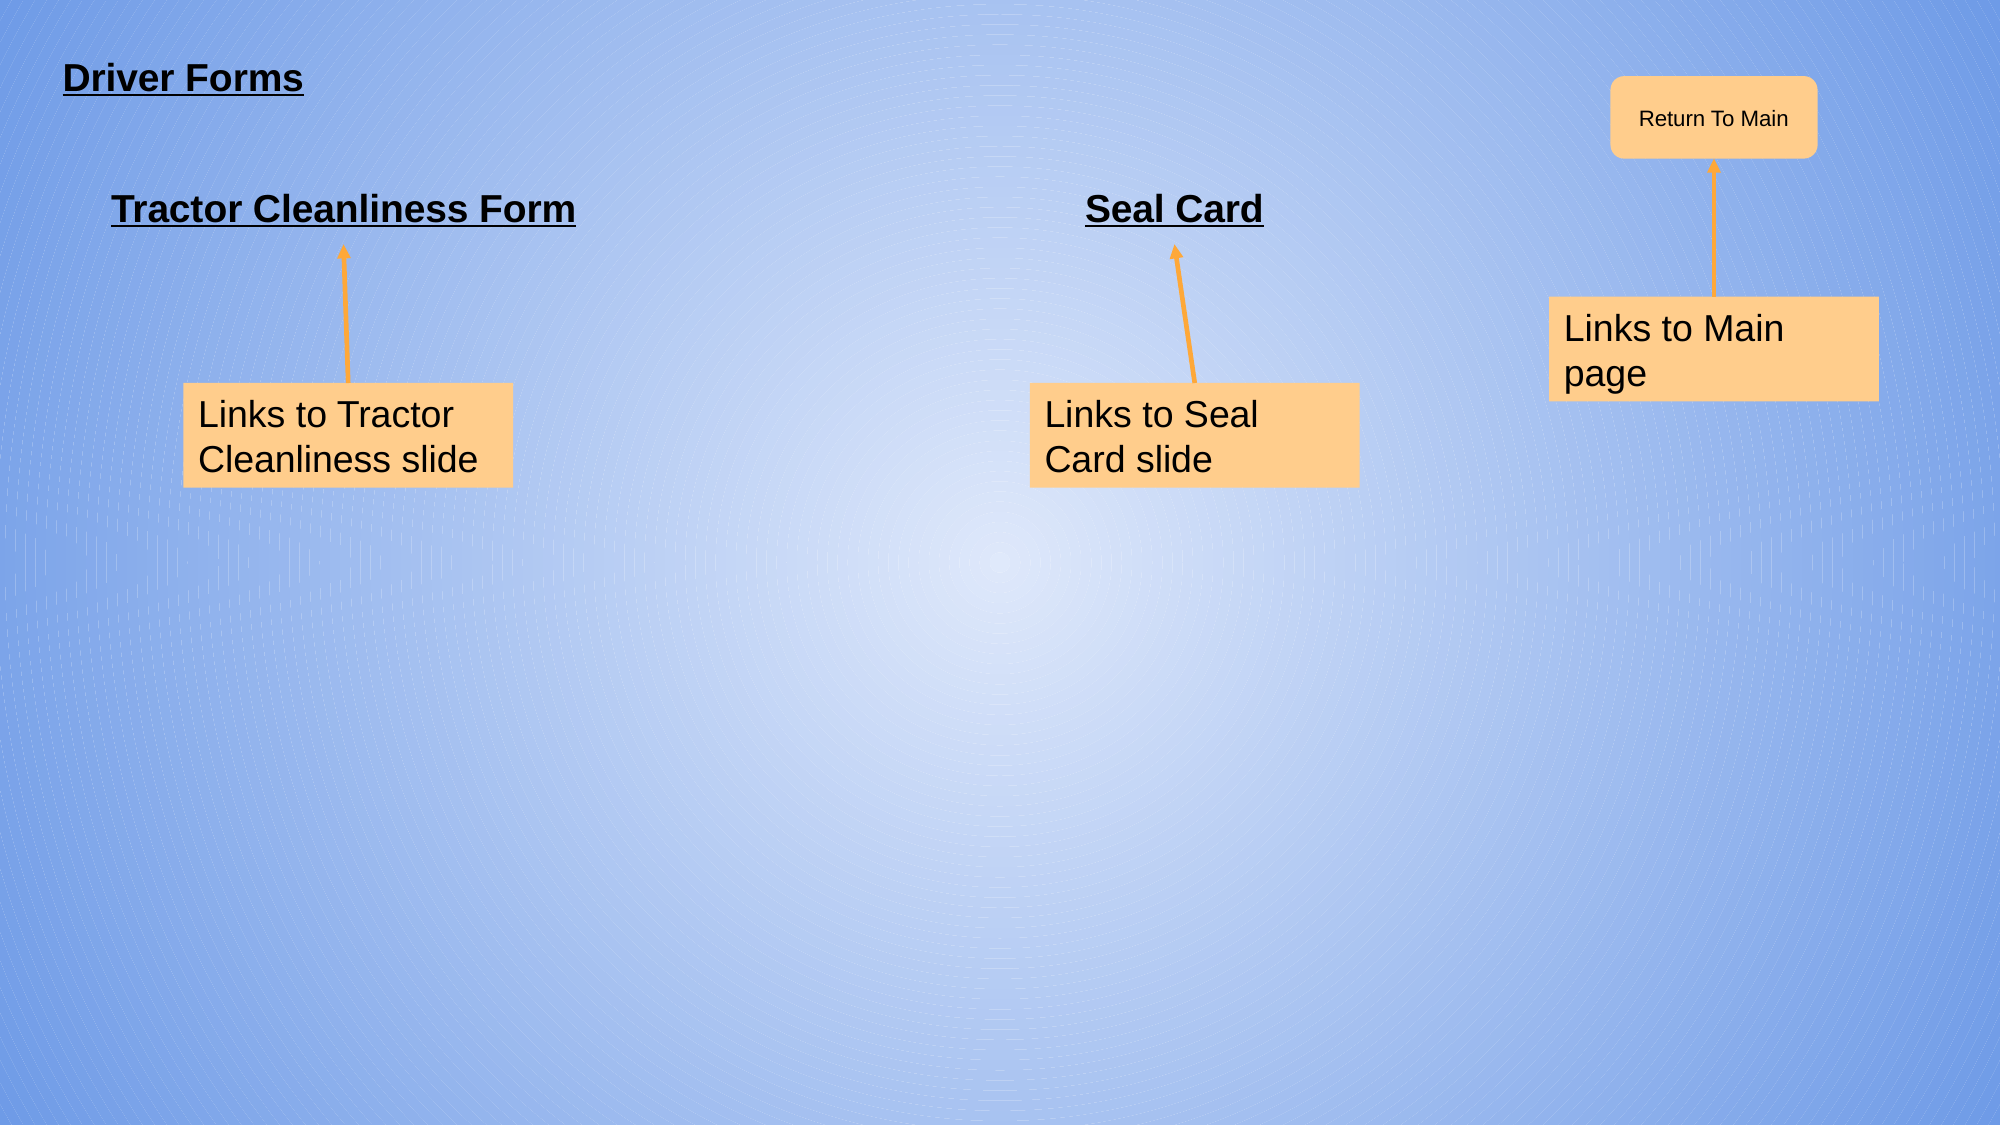

Driver Forms
Return To Main
Seal Card
Tractor Cleanliness Form
Links to Main page
Links to Tractor Cleanliness slide
Links to Seal Card slide